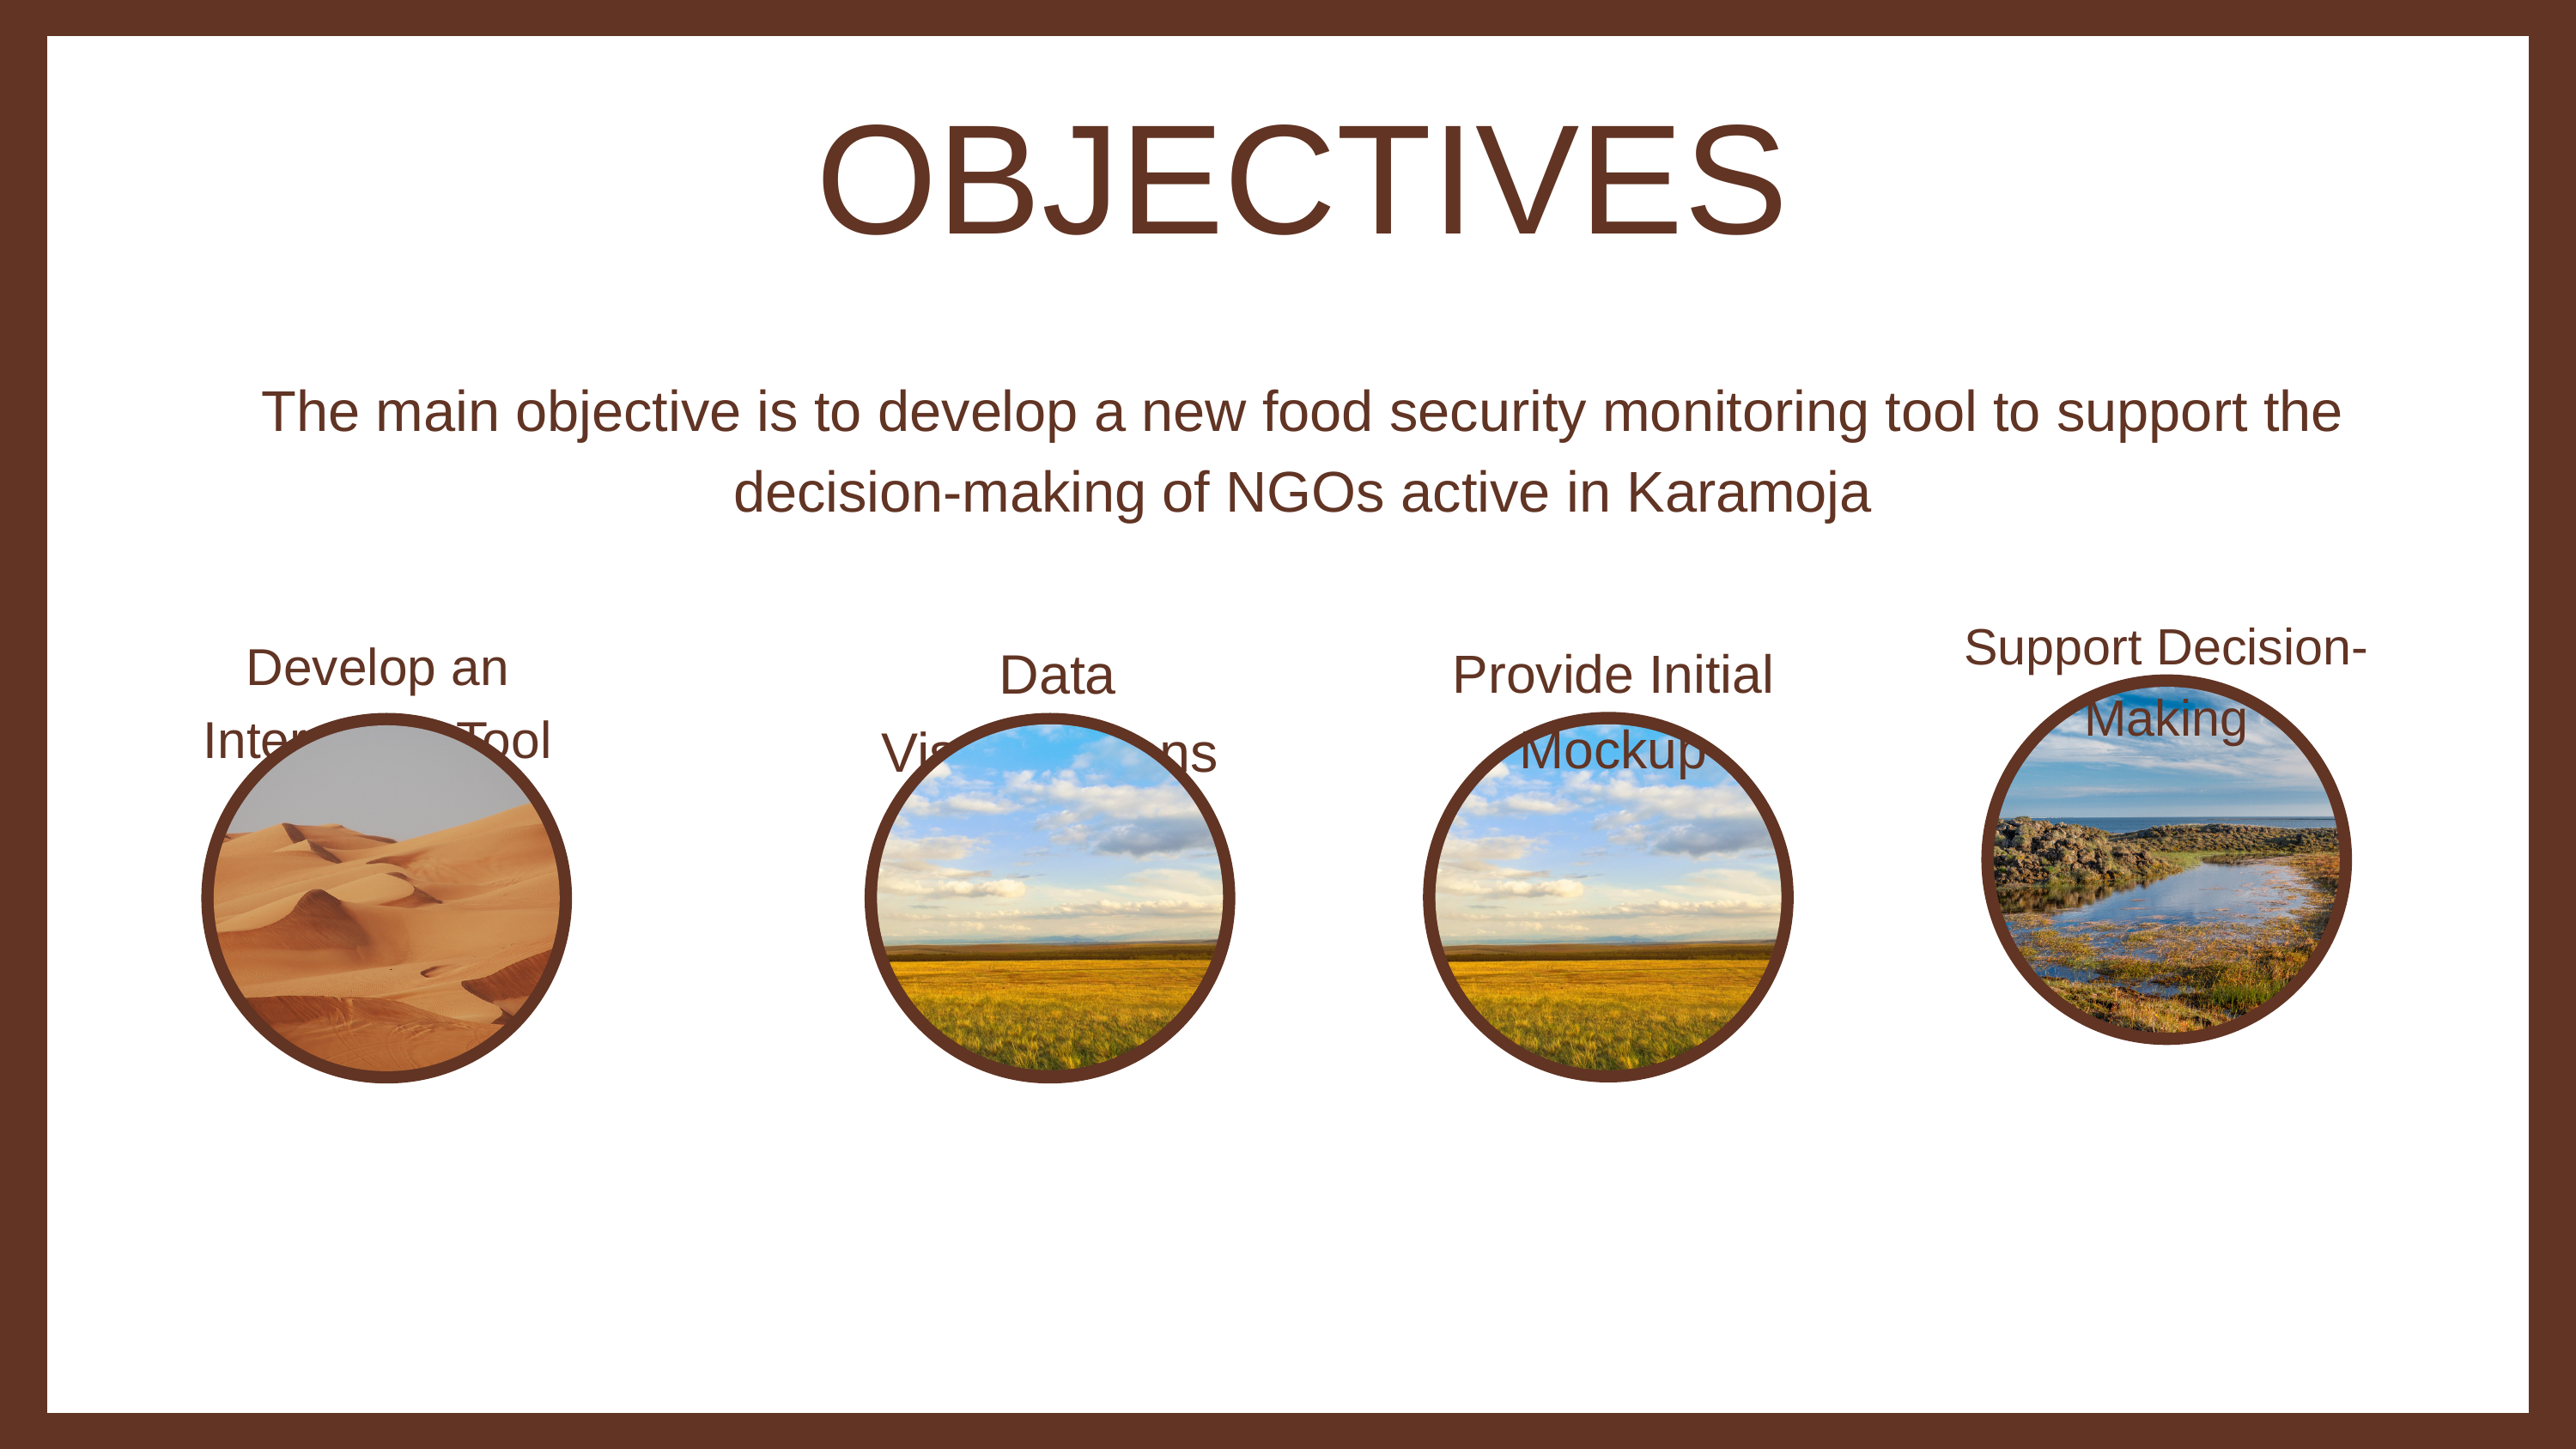

OBJECTIVES
The main objective is to develop a new food security monitoring tool to support the decision-making of NGOs active in Karamoja
Support Decision-Making
Develop an Interactive Tool
 Data Visualizations
Provide Initial Mockup